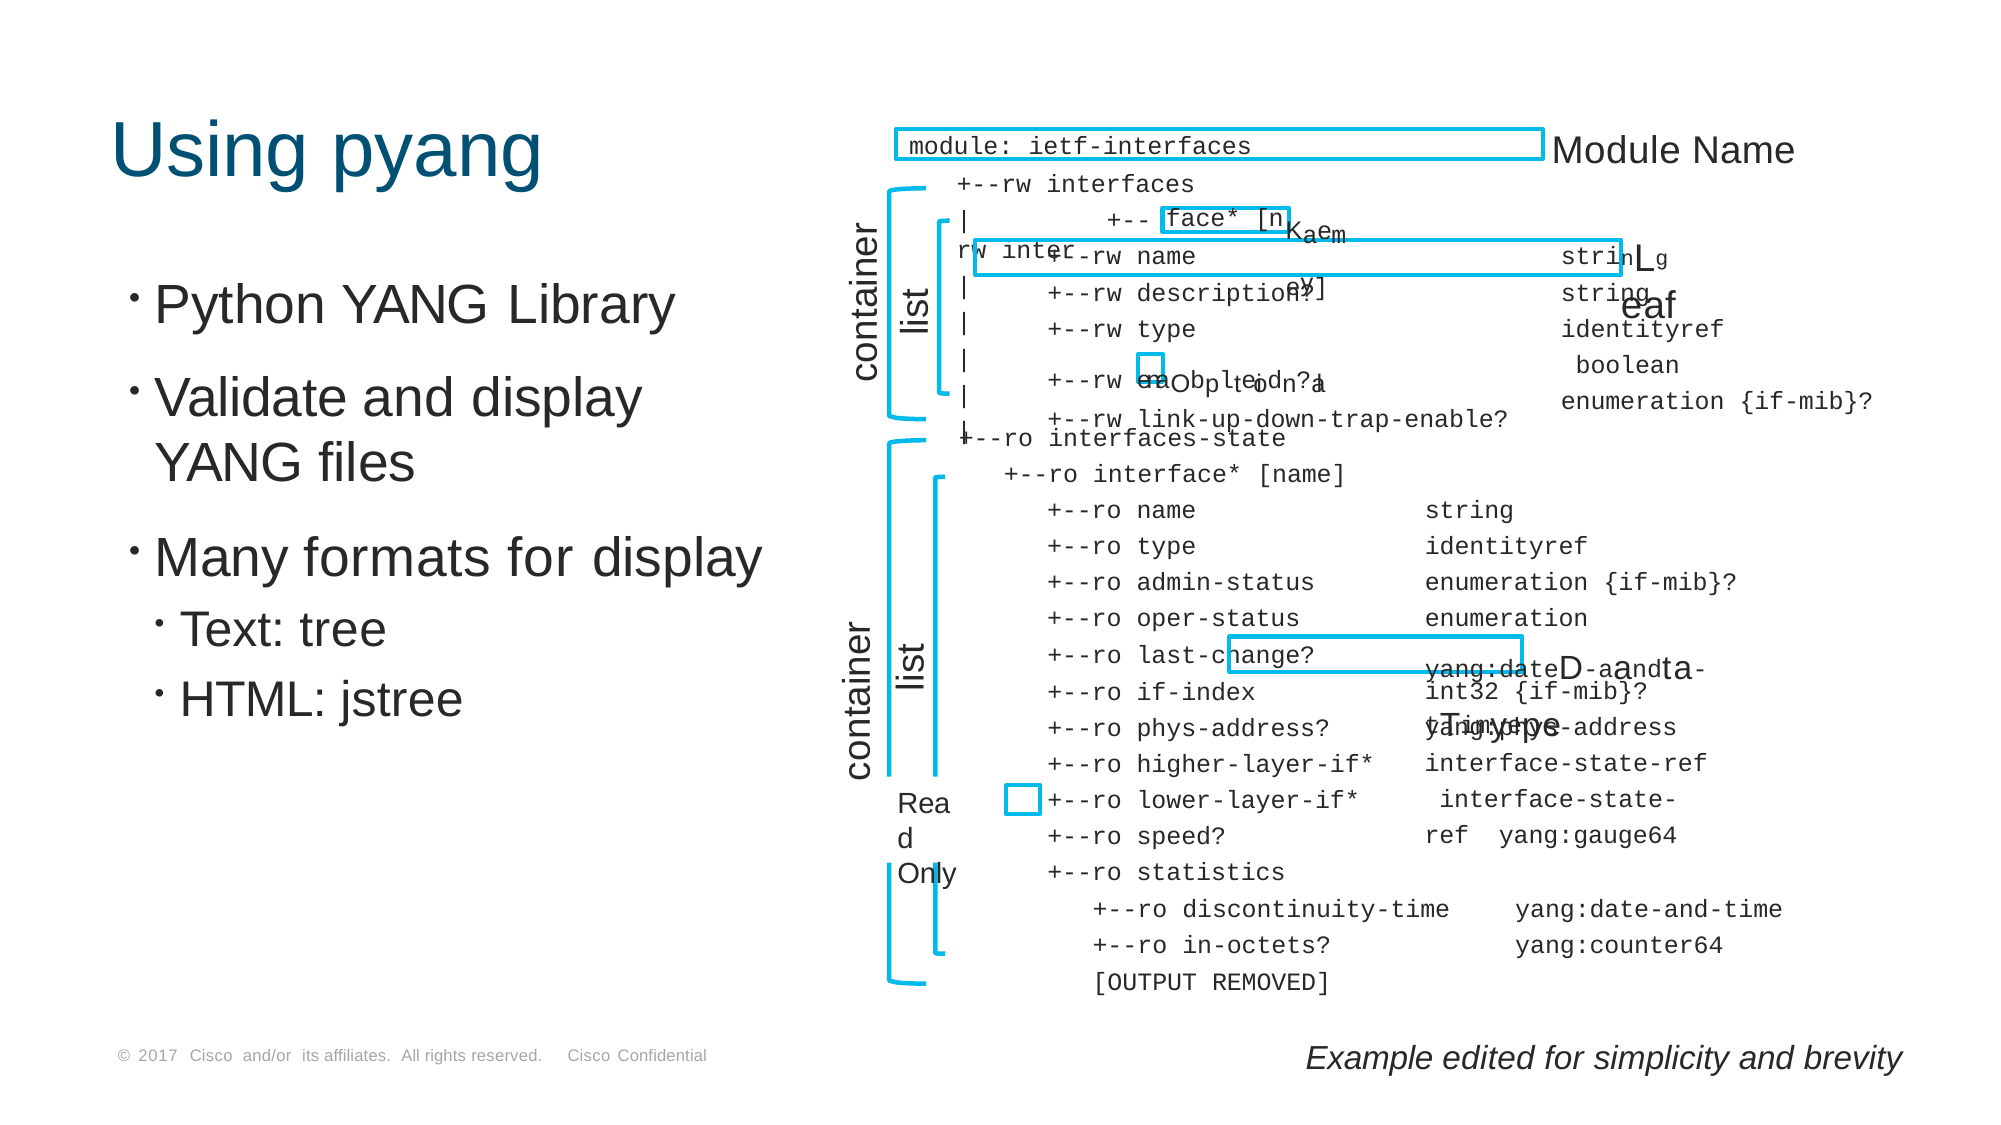

# Using pyang
Module Name
module: ietf-interfaces
+--rw interfaces

|	+--rw inter
|
|
|
|
|
Kaemey]
face* [n
container list

nLg eaf
+--rw name
stri
Python YANG Library
Validate and display
YANG files
Many formats for display
Text: tree
HTML: jstree

+--rw description?
+--rw type
+--rw enaObplteiodn?al
+--rw link-up-down-trap-enable?
string
identityref  boolean
enumeration {if-mib}?

+--ro interfaces-state
+--ro interface* [name]
+--ro name
+--ro type
+--ro admin-status
+--ro oper-status

string  identityref
enumeration {if-mib}?
enumeration  yang:dateD-aandta-tTimyepe
container
list

+--ro last-change?
+--ro if-index
+--ro phys-address?
+--ro higher-layer-if*
+--ro lower-layer-if*
+--ro speed?
+--ro statistics
int32 {if-mib}?  yang:phys-address  interface-state-ref  interface-state-ref  yang:gauge64

Read  Only

+--ro discontinuity-time
+--ro in-octets?
[OUTPUT REMOVED]
yang:date-and-time
yang:counter64
Example edited for simplicity and brevity
© 2017  Cisco  and/or  its affiliates.  All rights reserved.
Cisco Confidential